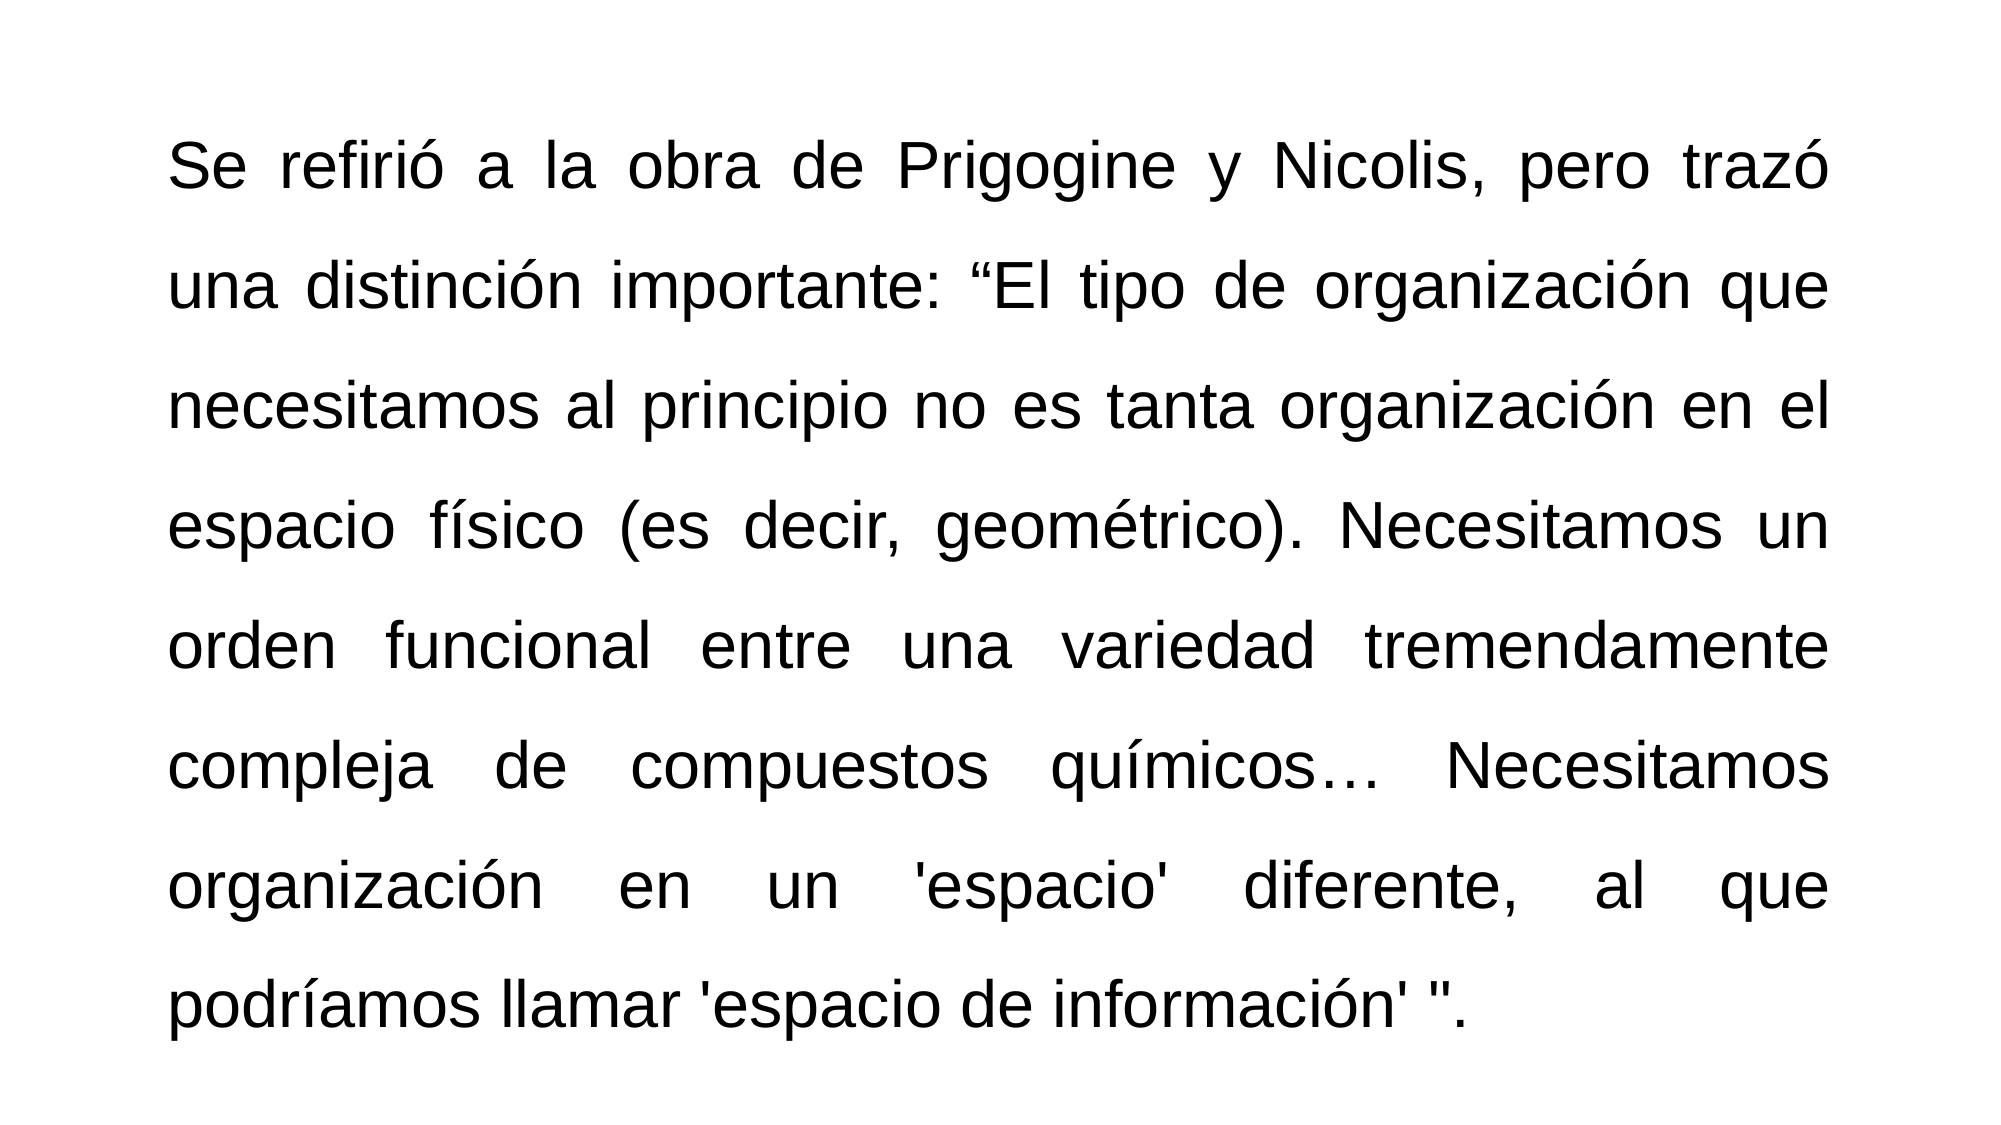

Se refirió a la obra de Prigogine y Nicolis, pero trazó una distinción importante: “El tipo de organización que necesitamos al principio no es tanta organización en el espacio físico (es decir, geométrico). Necesitamos un orden funcional entre una variedad tremendamente compleja de compuestos químicos… Necesitamos organización en un 'espacio' diferente, al que podríamos llamar 'espacio de información' ".